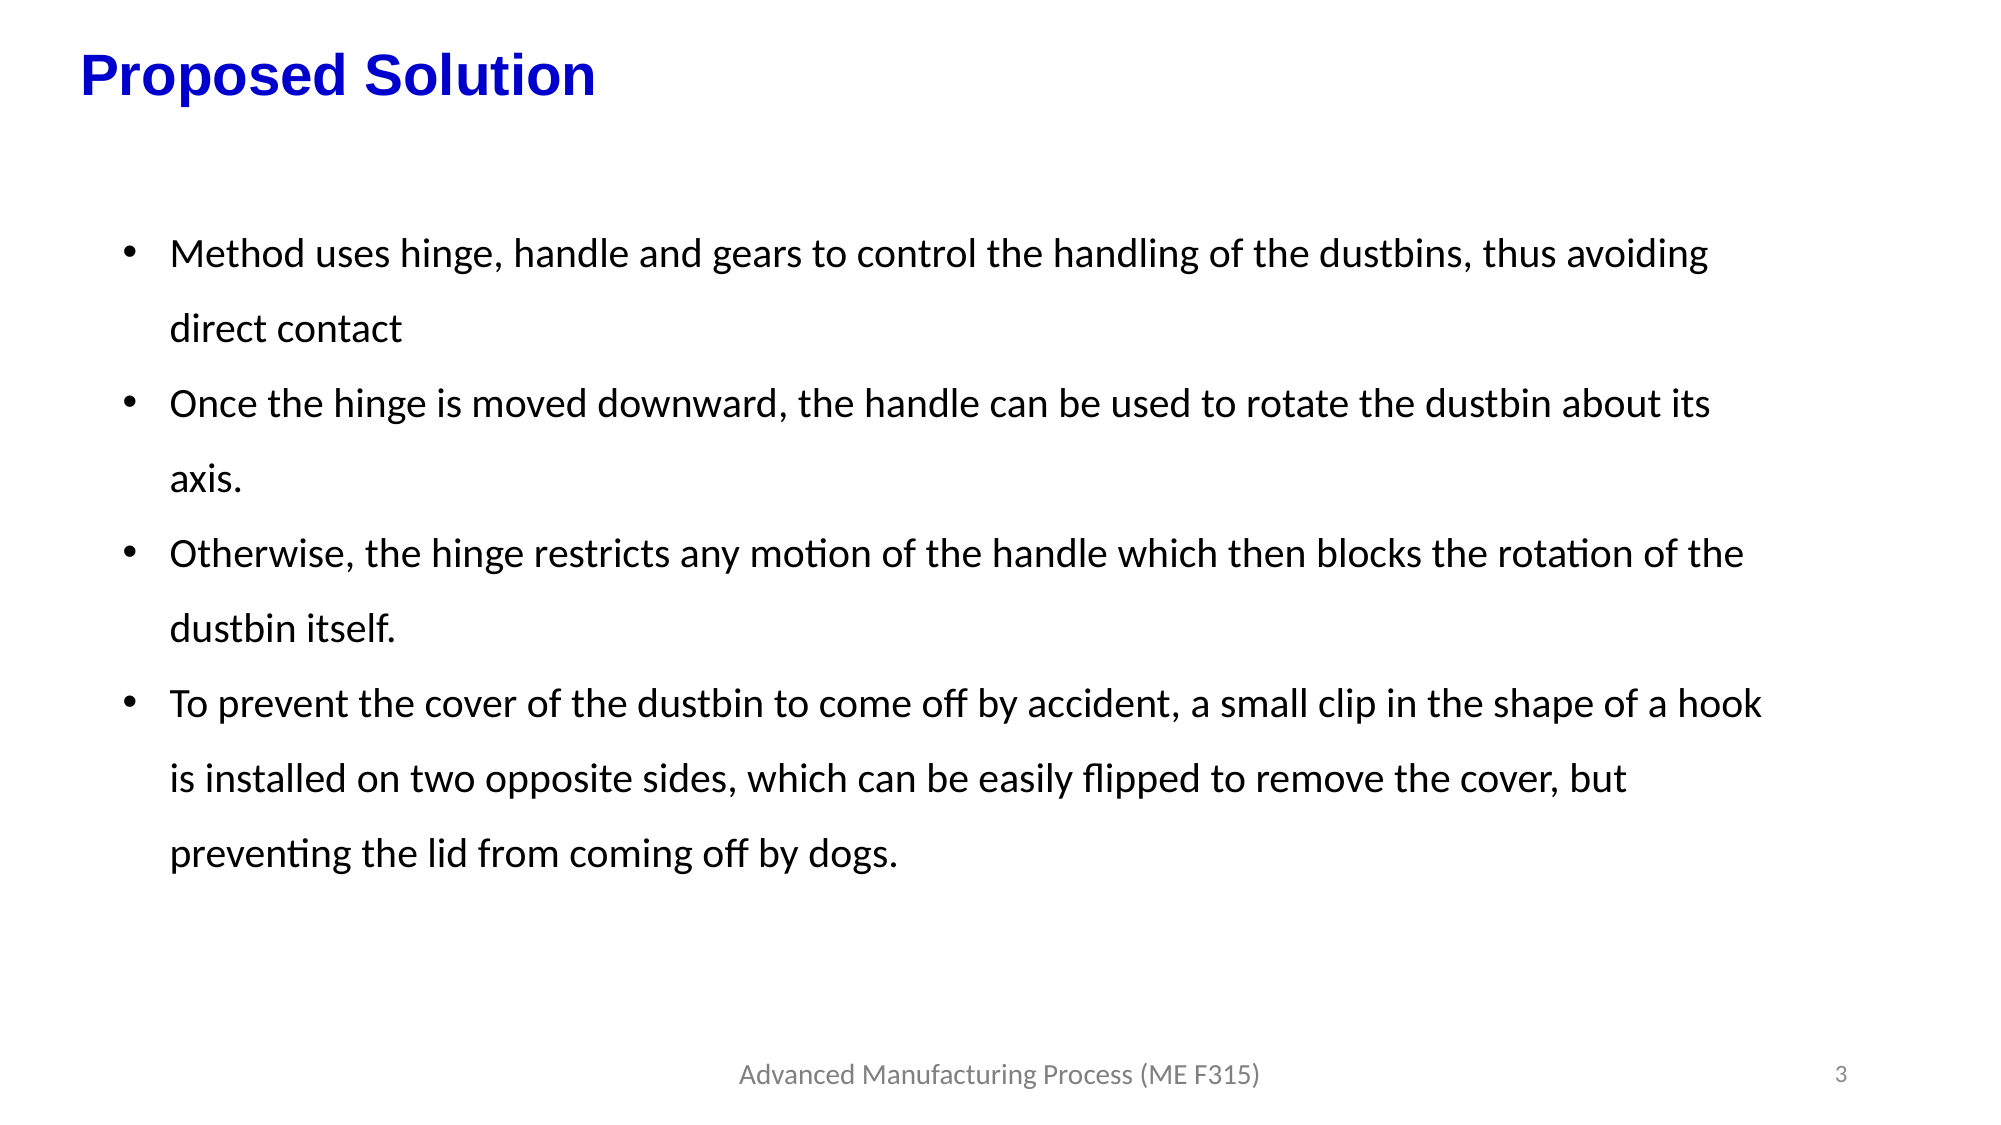

Proposed Solution
Method uses hinge, handle and gears to control the handling of the dustbins, thus avoiding direct contact
Once the hinge is moved downward, the handle can be used to rotate the dustbin about its axis.
Otherwise, the hinge restricts any motion of the handle which then blocks the rotation of the dustbin itself.
To prevent the cover of the dustbin to come off by accident, a small clip in the shape of a hook is installed on two opposite sides, which can be easily flipped to remove the cover, but preventing the lid from coming off by dogs.
Advanced Manufacturing Process (ME F315)
3